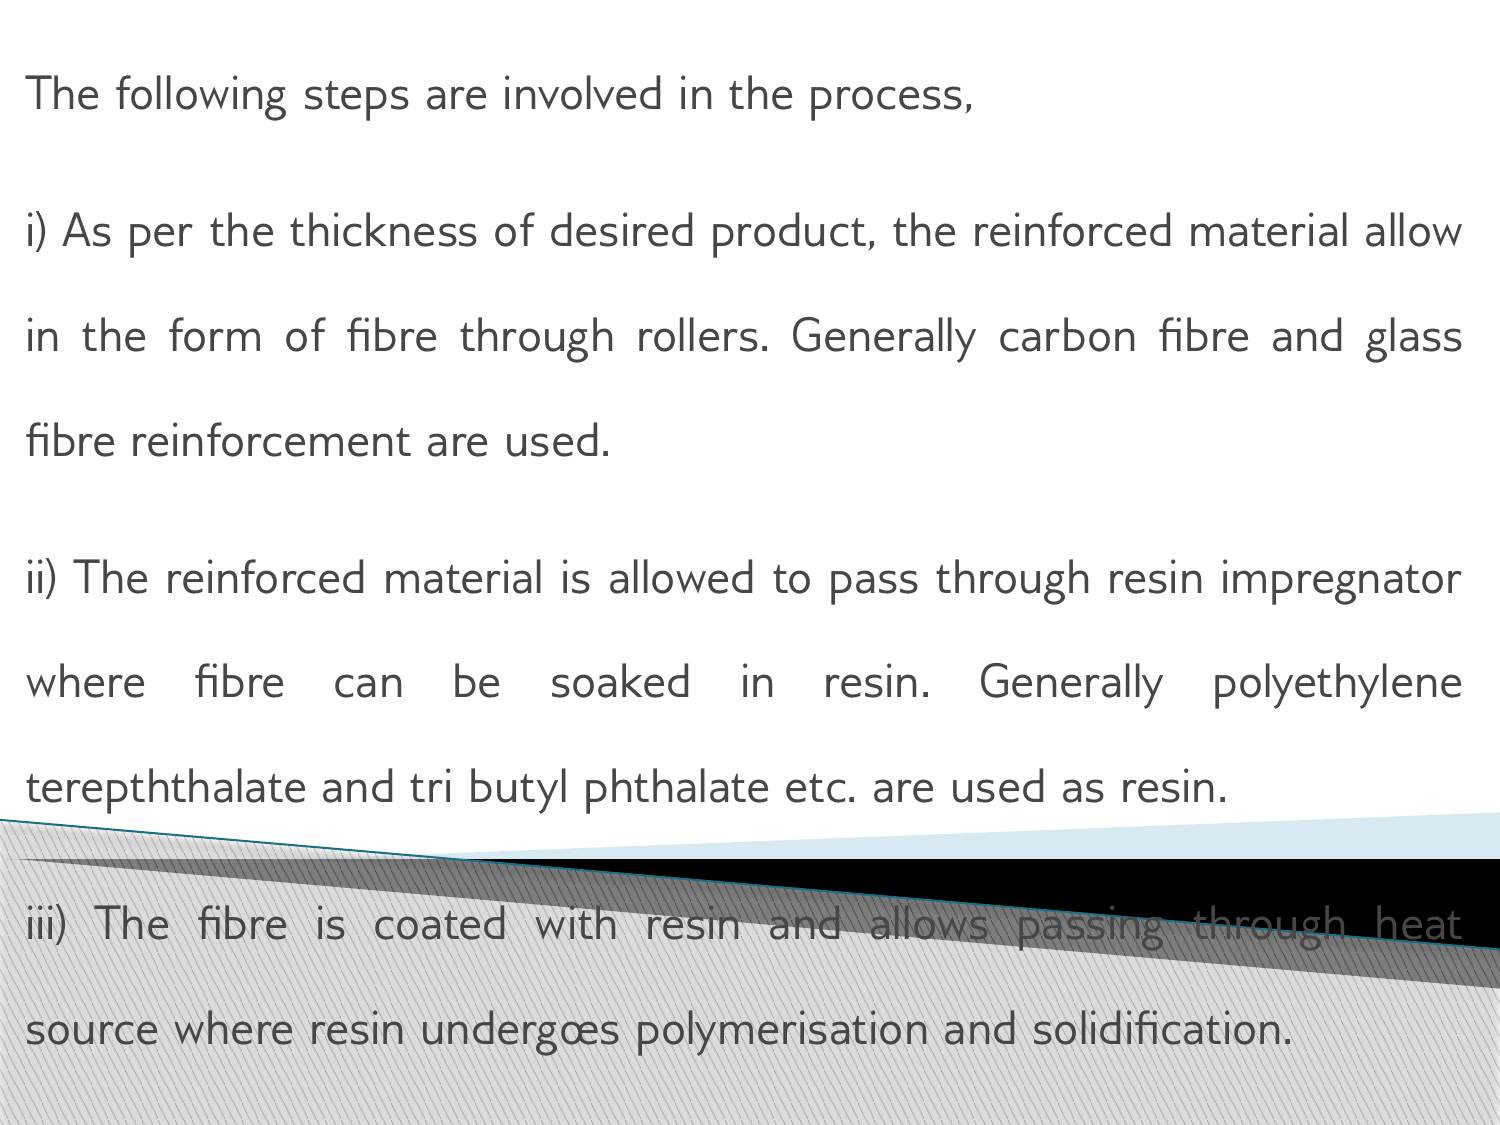

The following steps are involved in the process,
i) As per the thickness of desired product, the reinforced material allow in the form of fibre through rollers. Generally carbon fibre and glass fibre reinforcement are used.
ii) The reinforced material is allowed to pass through resin impregnator where fibre can be soaked in resin. Generally polyethylene terepththalate and tri butyl phthalate etc. are used as resin.
iii) The fibre is coated with resin and allows passing through heat source where resin undergoes polymerisation and solidification.